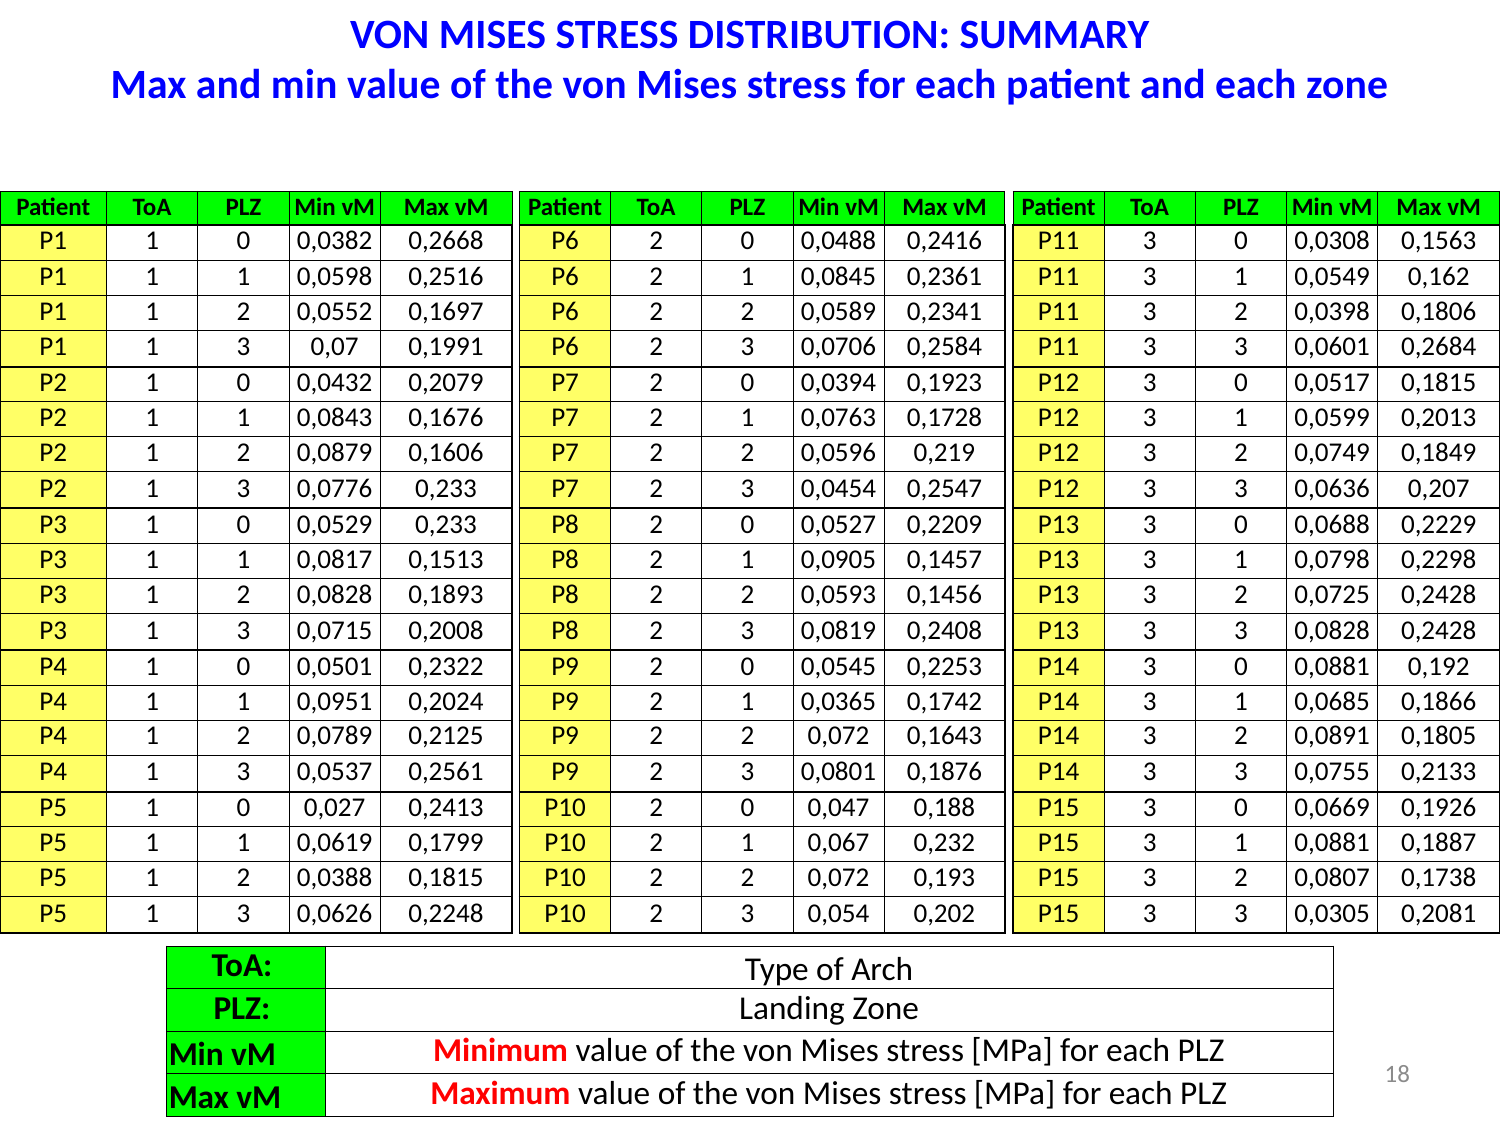

VON MISES STRESS DISTRIBUTION: SUMMARY
Max and min value of the von Mises stress for each patient and each zone
| Patient | ToA | PLZ | Min vM | Max vM |
| --- | --- | --- | --- | --- |
| P11 | 3 | 0 | 0,0308 | 0,1563 |
| P11 | 3 | 1 | 0,0549 | 0,162 |
| P11 | 3 | 2 | 0,0398 | 0,1806 |
| P11 | 3 | 3 | 0,0601 | 0,2684 |
| P12 | 3 | 0 | 0,0517 | 0,1815 |
| P12 | 3 | 1 | 0,0599 | 0,2013 |
| P12 | 3 | 2 | 0,0749 | 0,1849 |
| P12 | 3 | 3 | 0,0636 | 0,207 |
| P13 | 3 | 0 | 0,0688 | 0,2229 |
| P13 | 3 | 1 | 0,0798 | 0,2298 |
| P13 | 3 | 2 | 0,0725 | 0,2428 |
| P13 | 3 | 3 | 0,0828 | 0,2428 |
| P14 | 3 | 0 | 0,0881 | 0,192 |
| P14 | 3 | 1 | 0,0685 | 0,1866 |
| P14 | 3 | 2 | 0,0891 | 0,1805 |
| P14 | 3 | 3 | 0,0755 | 0,2133 |
| P15 | 3 | 0 | 0,0669 | 0,1926 |
| P15 | 3 | 1 | 0,0881 | 0,1887 |
| P15 | 3 | 2 | 0,0807 | 0,1738 |
| P15 | 3 | 3 | 0,0305 | 0,2081 |
| Patient | ToA | PLZ | Min vM | Max vM |
| --- | --- | --- | --- | --- |
| P1 | 1 | 0 | 0,0382 | 0,2668 |
| P1 | 1 | 1 | 0,0598 | 0,2516 |
| P1 | 1 | 2 | 0,0552 | 0,1697 |
| P1 | 1 | 3 | 0,07 | 0,1991 |
| P2 | 1 | 0 | 0,0432 | 0,2079 |
| P2 | 1 | 1 | 0,0843 | 0,1676 |
| P2 | 1 | 2 | 0,0879 | 0,1606 |
| P2 | 1 | 3 | 0,0776 | 0,233 |
| P3 | 1 | 0 | 0,0529 | 0,233 |
| P3 | 1 | 1 | 0,0817 | 0,1513 |
| P3 | 1 | 2 | 0,0828 | 0,1893 |
| P3 | 1 | 3 | 0,0715 | 0,2008 |
| P4 | 1 | 0 | 0,0501 | 0,2322 |
| P4 | 1 | 1 | 0,0951 | 0,2024 |
| P4 | 1 | 2 | 0,0789 | 0,2125 |
| P4 | 1 | 3 | 0,0537 | 0,2561 |
| P5 | 1 | 0 | 0,027 | 0,2413 |
| P5 | 1 | 1 | 0,0619 | 0,1799 |
| P5 | 1 | 2 | 0,0388 | 0,1815 |
| P5 | 1 | 3 | 0,0626 | 0,2248 |
| Patient | ToA | PLZ | Min vM | Max vM |
| --- | --- | --- | --- | --- |
| P6 | 2 | 0 | 0,0488 | 0,2416 |
| P6 | 2 | 1 | 0,0845 | 0,2361 |
| P6 | 2 | 2 | 0,0589 | 0,2341 |
| P6 | 2 | 3 | 0,0706 | 0,2584 |
| P7 | 2 | 0 | 0,0394 | 0,1923 |
| P7 | 2 | 1 | 0,0763 | 0,1728 |
| P7 | 2 | 2 | 0,0596 | 0,219 |
| P7 | 2 | 3 | 0,0454 | 0,2547 |
| P8 | 2 | 0 | 0,0527 | 0,2209 |
| P8 | 2 | 1 | 0,0905 | 0,1457 |
| P8 | 2 | 2 | 0,0593 | 0,1456 |
| P8 | 2 | 3 | 0,0819 | 0,2408 |
| P9 | 2 | 0 | 0,0545 | 0,2253 |
| P9 | 2 | 1 | 0,0365 | 0,1742 |
| P9 | 2 | 2 | 0,072 | 0,1643 |
| P9 | 2 | 3 | 0,0801 | 0,1876 |
| P10 | 2 | 0 | 0,047 | 0,188 |
| P10 | 2 | 1 | 0,067 | 0,232 |
| P10 | 2 | 2 | 0,072 | 0,193 |
| P10 | 2 | 3 | 0,054 | 0,202 |
| ToA: | Type of Arch |
| --- | --- |
| PLZ: | Landing Zone |
| Min vM | Minimum value of the von Mises stress [MPa] for each PLZ |
| Max vM | Maximum value of the von Mises stress [MPa] for each PLZ |
18